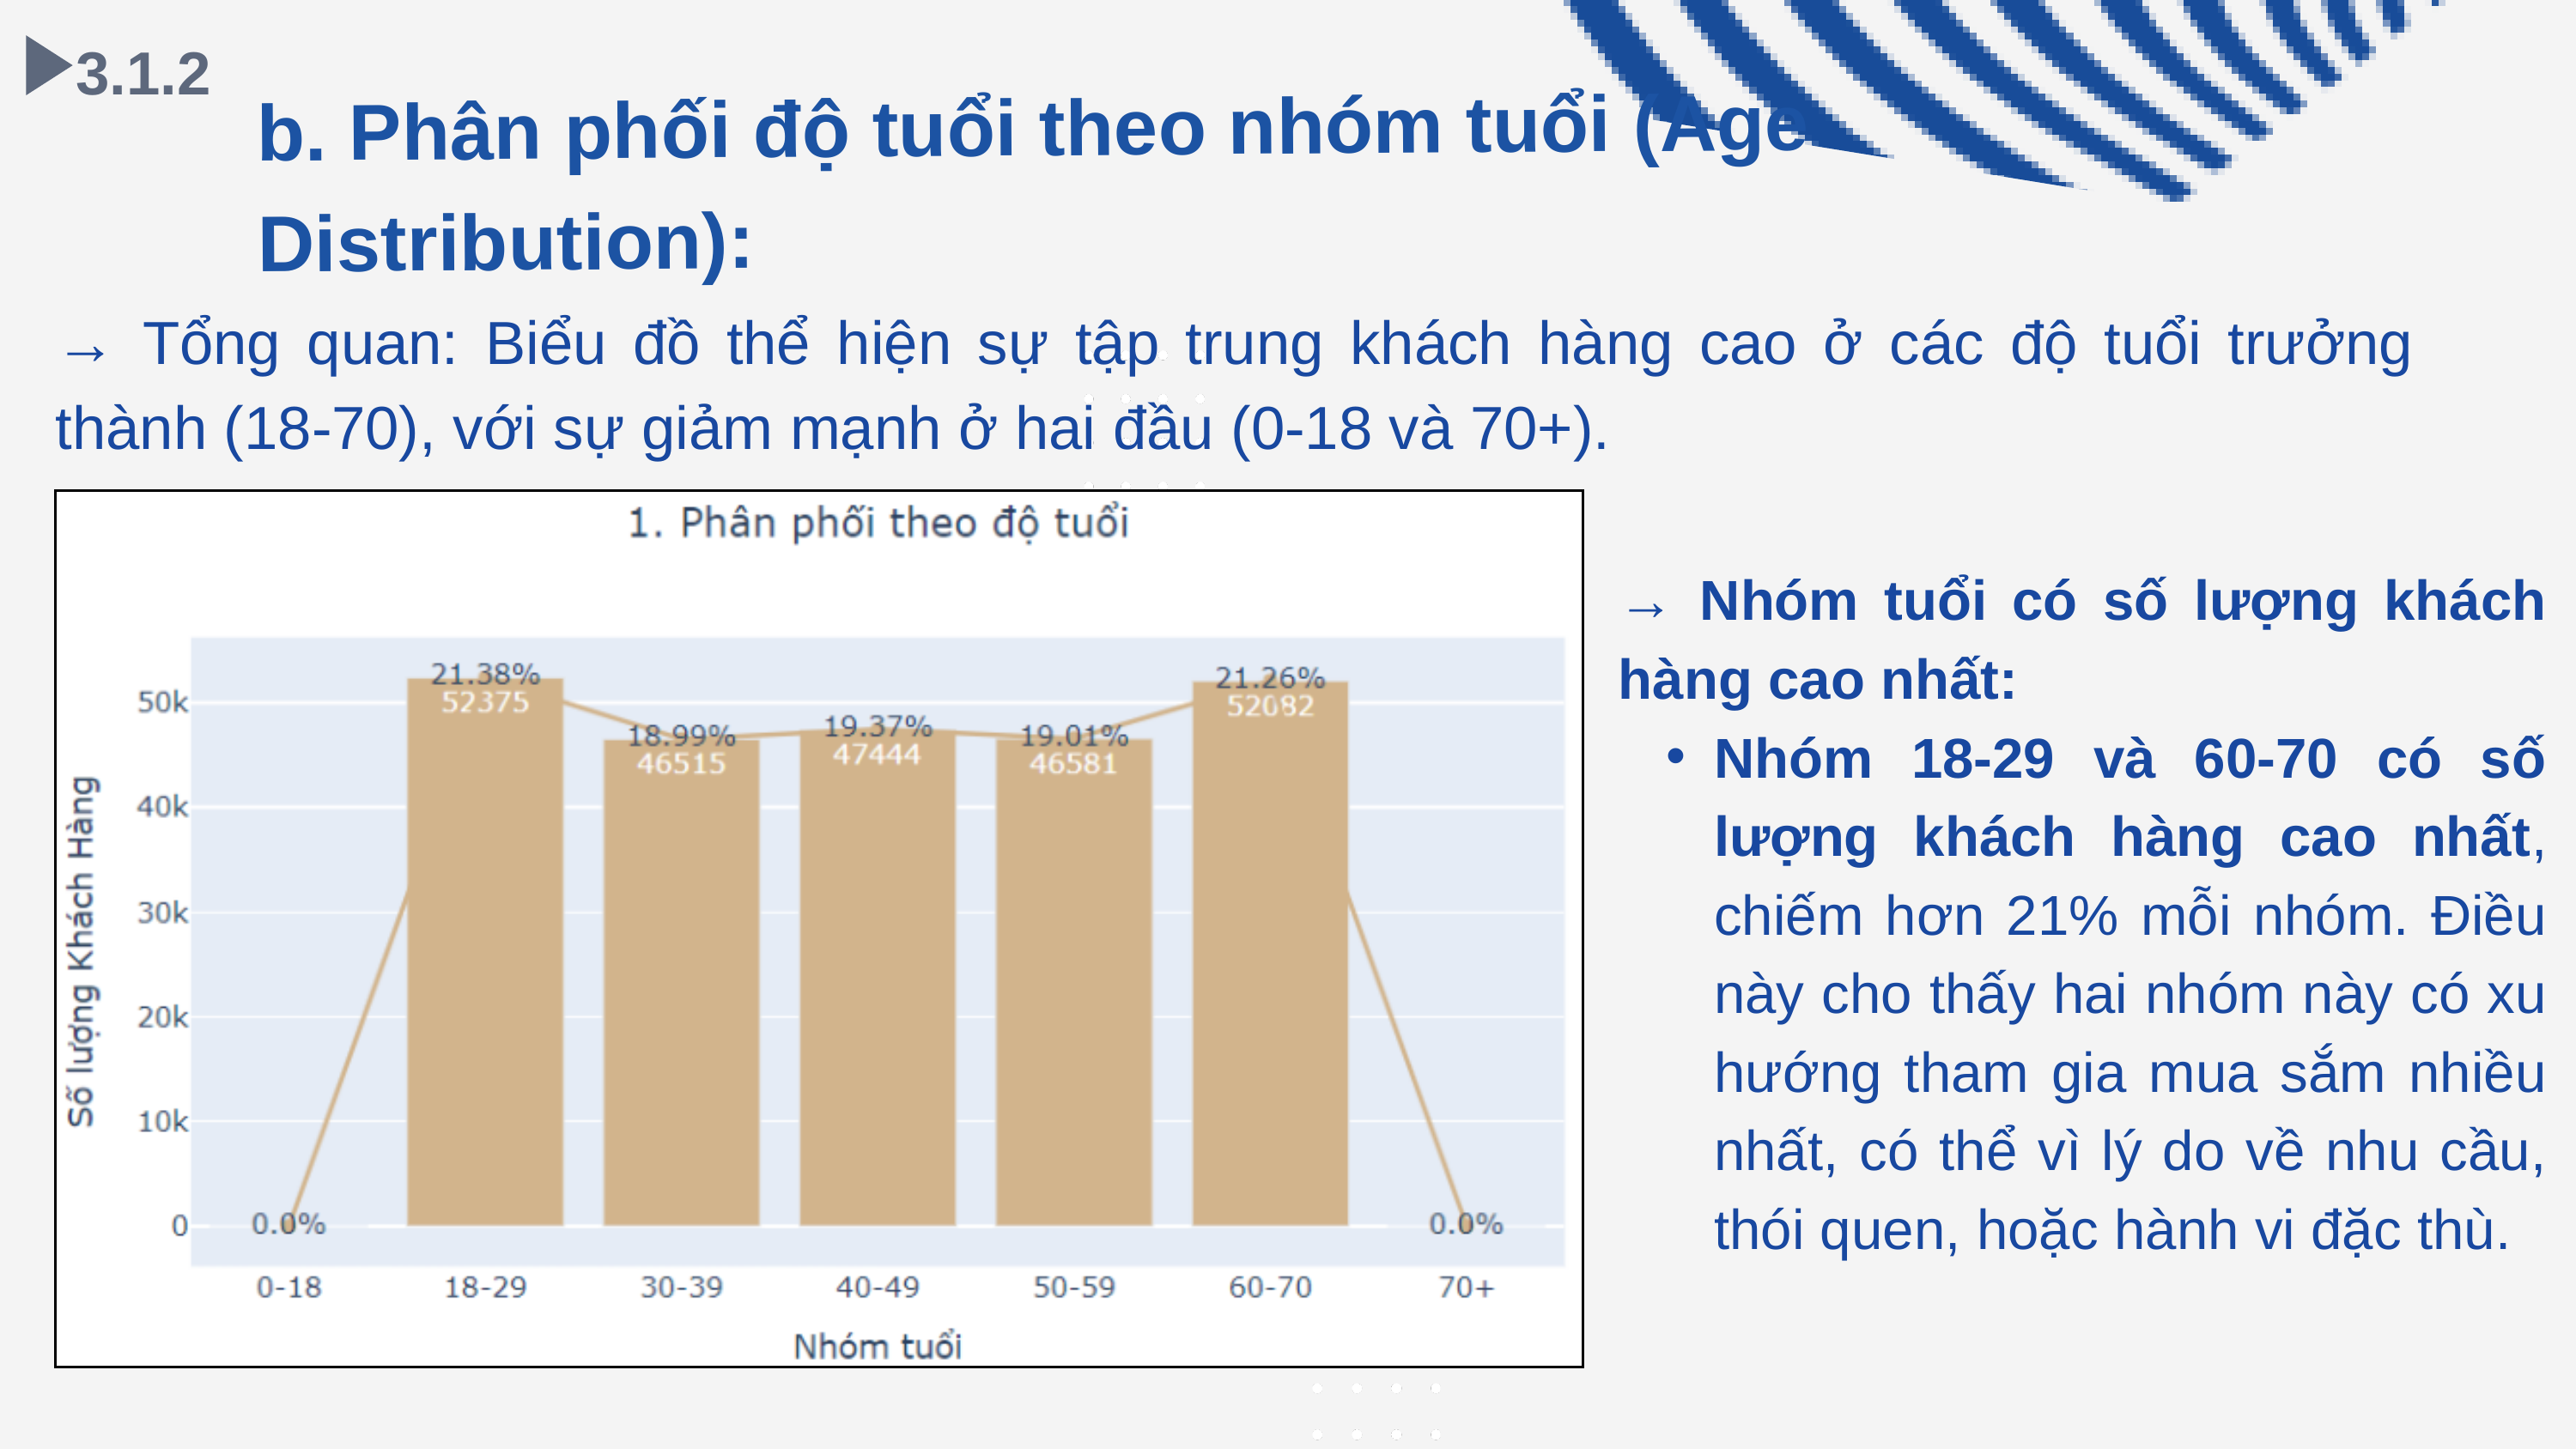

3.1.2

b. Phân phối độ tuổi theo nhóm tuổi (Age Distribution):
→ Tổng quan: Biểu đồ thể hiện sự tập trung khách hàng cao ở các độ tuổi trưởng thành (18-70), với sự giảm mạnh ở hai đầu (0-18 và 70+).

→ Nhóm tuổi có số lượng khách hàng cao nhất:
Nhóm 18-29 và 60-70 có số lượng khách hàng cao nhất, chiếm hơn 21% mỗi nhóm. Điều này cho thấy hai nhóm này có xu hướng tham gia mua sắm nhiều nhất, có thể vì lý do về nhu cầu, thói quen, hoặc hành vi đặc thù.